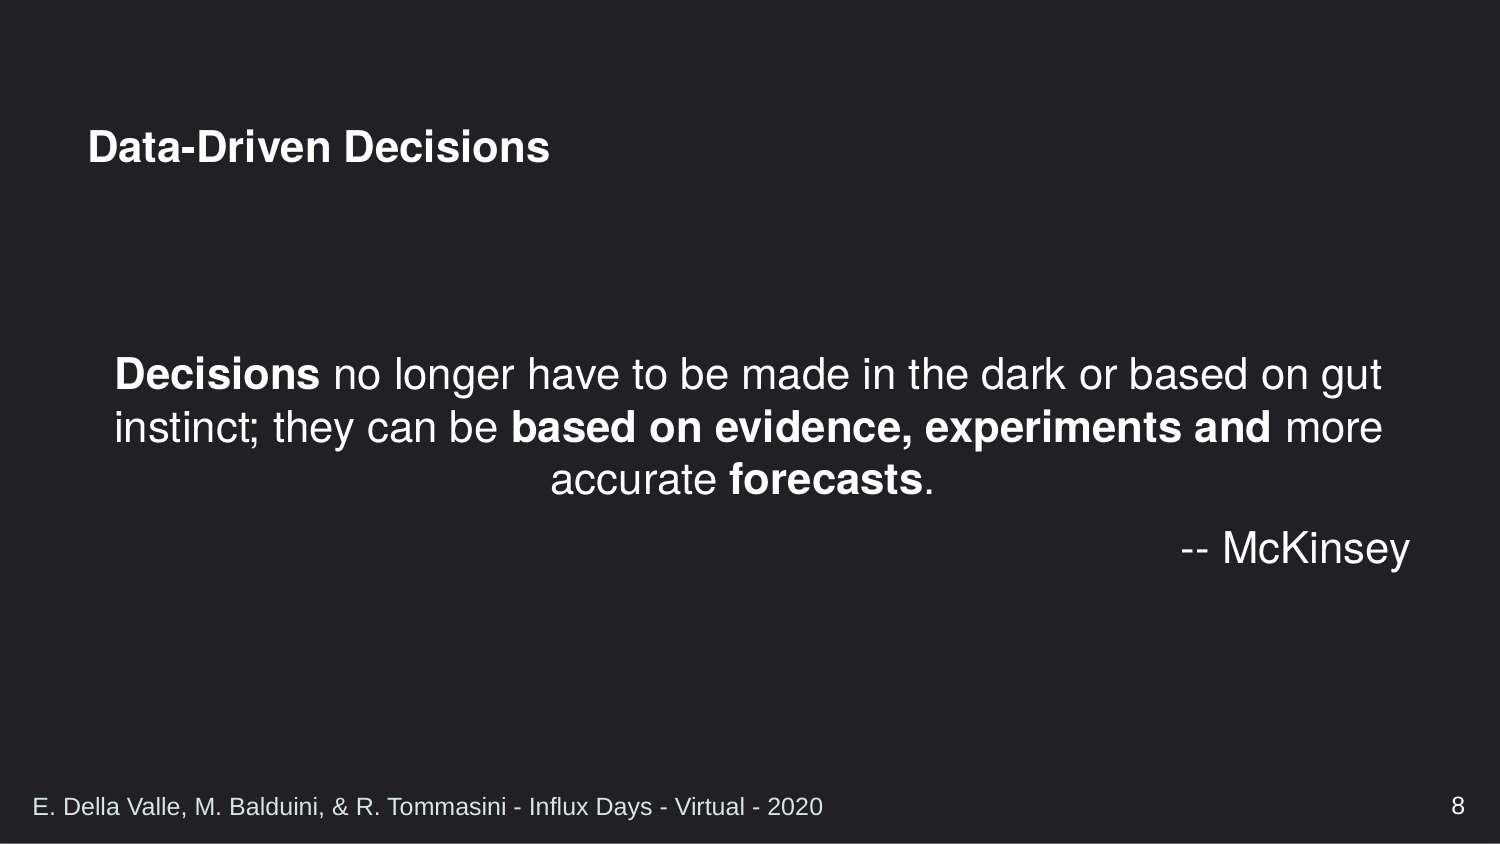

# Data-Driven Decisions

Decisions no longer have to be made in the dark or based on gut instinct; they can be based on evidence, experiments and more accurate forecasts.
-- McKinsey

8
E. Della Valle, M. Balduini, & R. Tommasini - Influx Days - Virtual - 2020